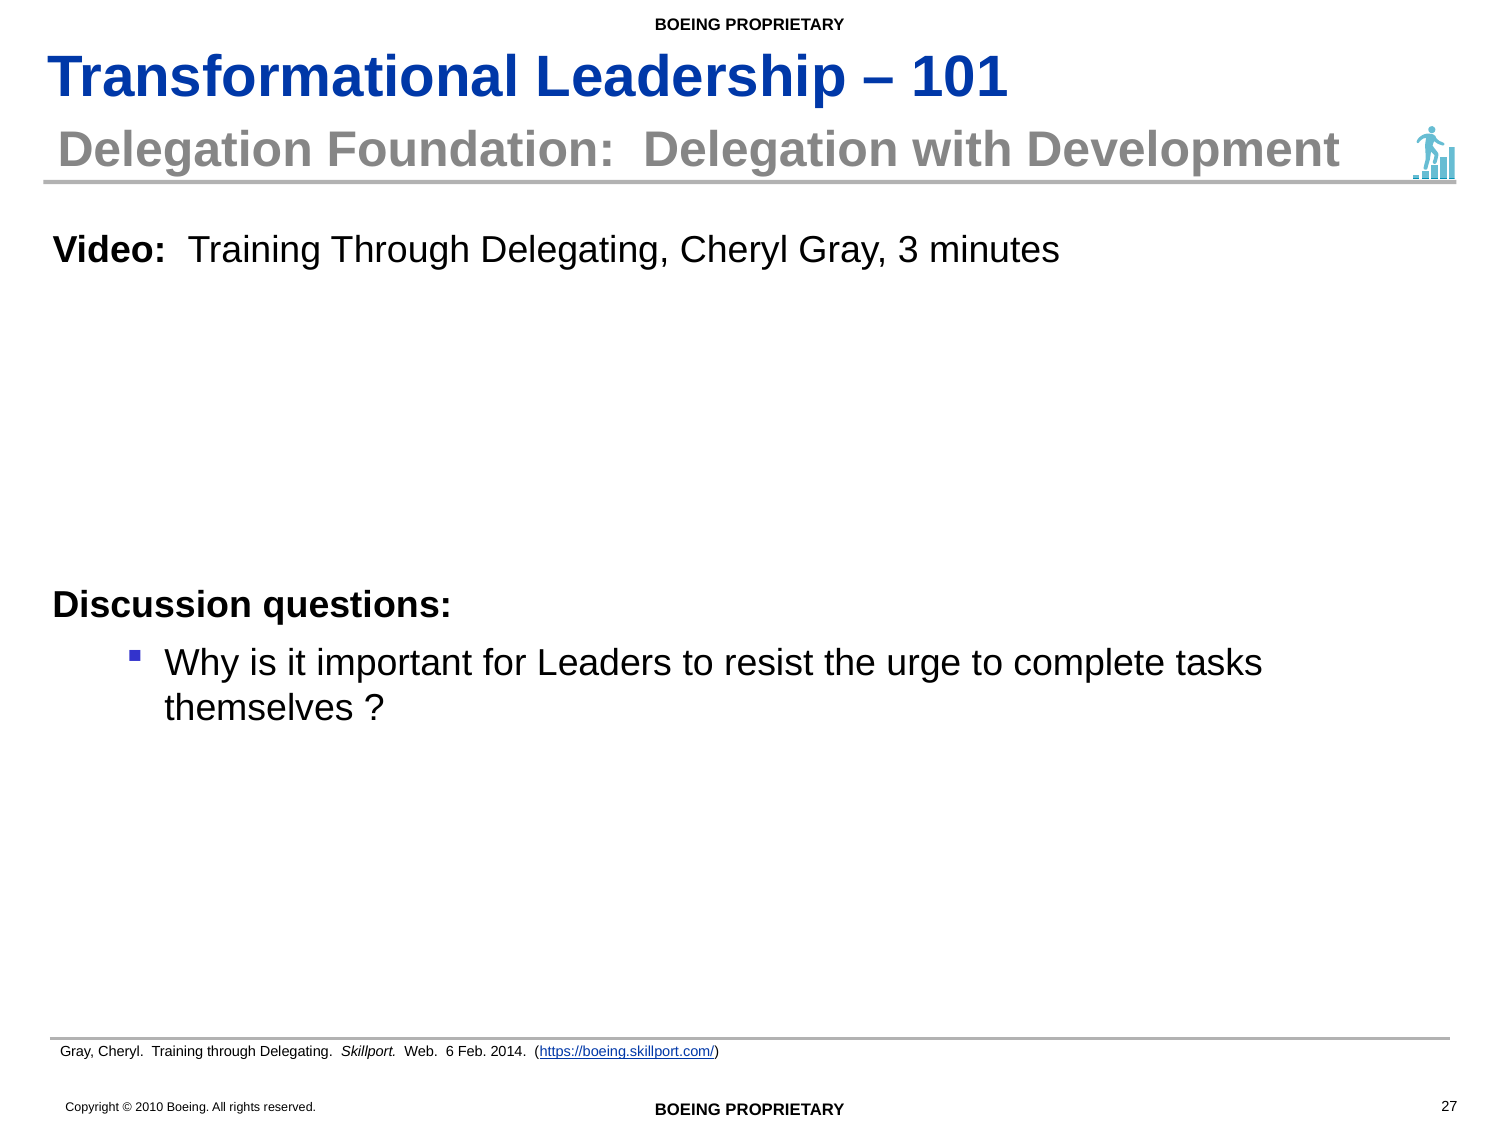

# Delegation Foundation:  Delegation with Development
Video:  Training Through Delegating, Cheryl Gray, 3 minutes

Discussion questions:
Why is it important for Leaders to resist the urge to complete tasks themselves ?
Gray, Cheryl.  Training through Delegating.  Skillport.  Web.  6 Feb. 2014.  (https://boeing.skillport.com/)

27